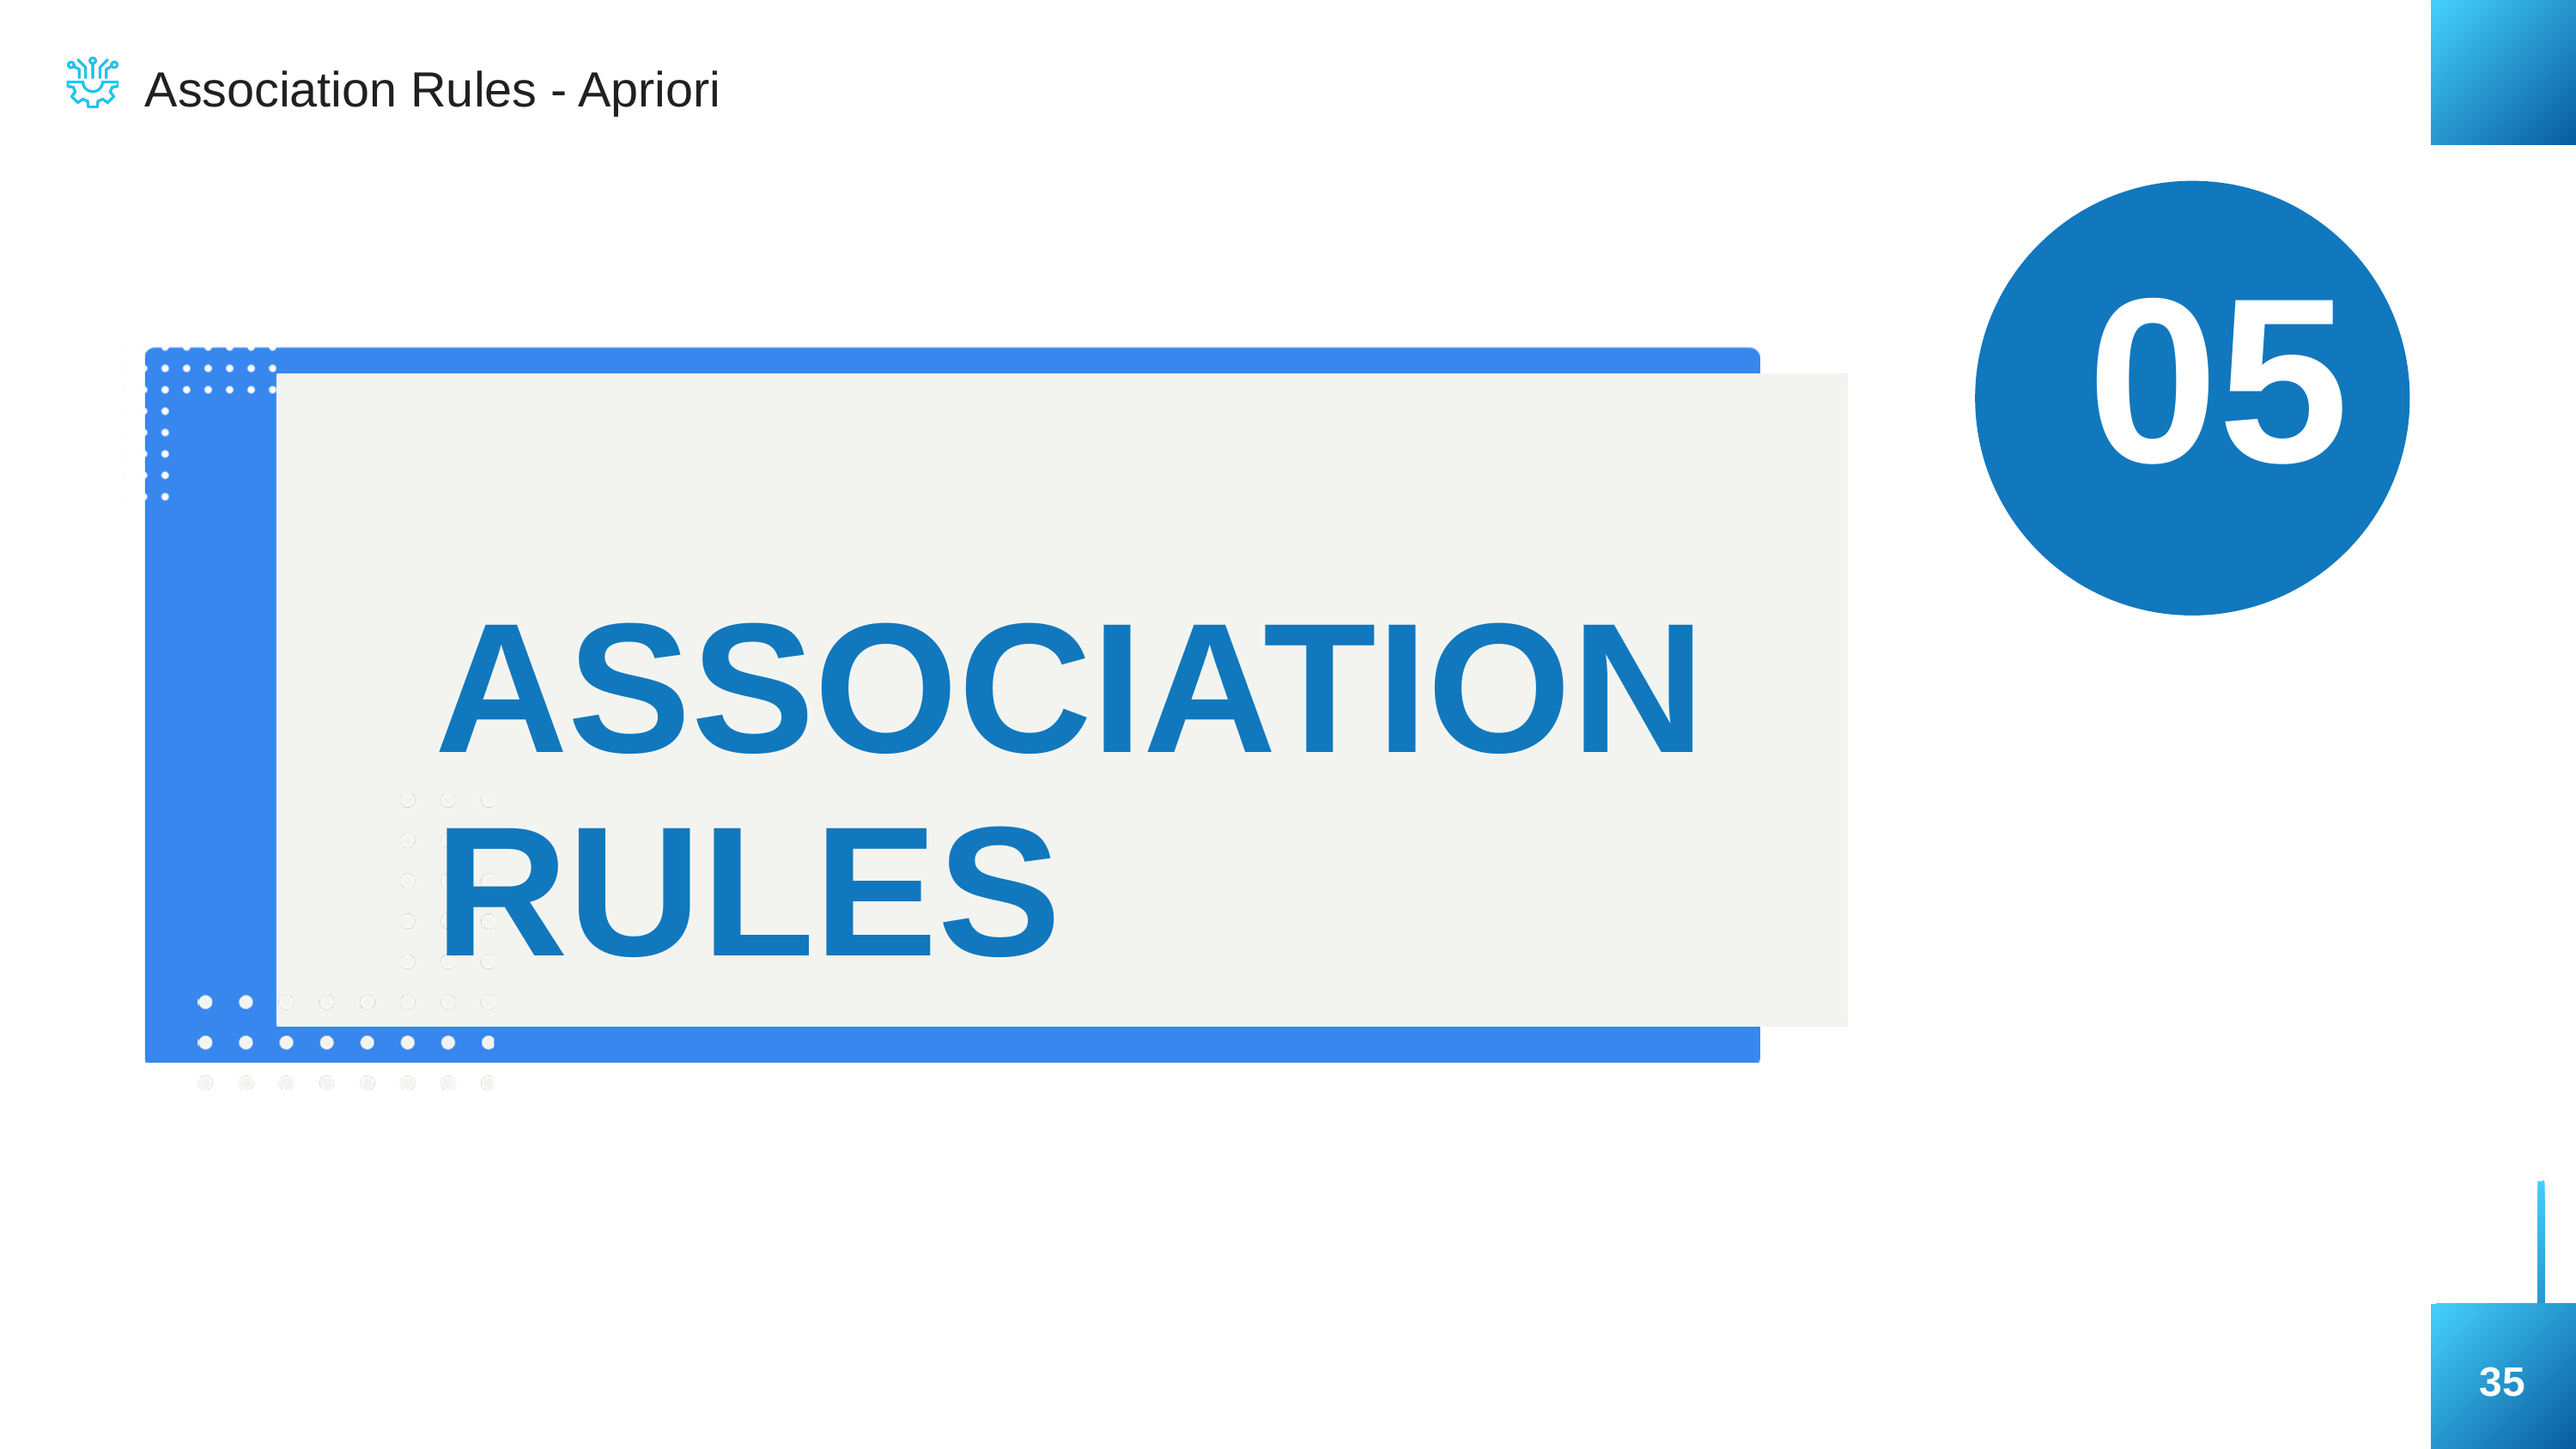

Association Rules - Apriori

05

ASSOCIATION RULES

35